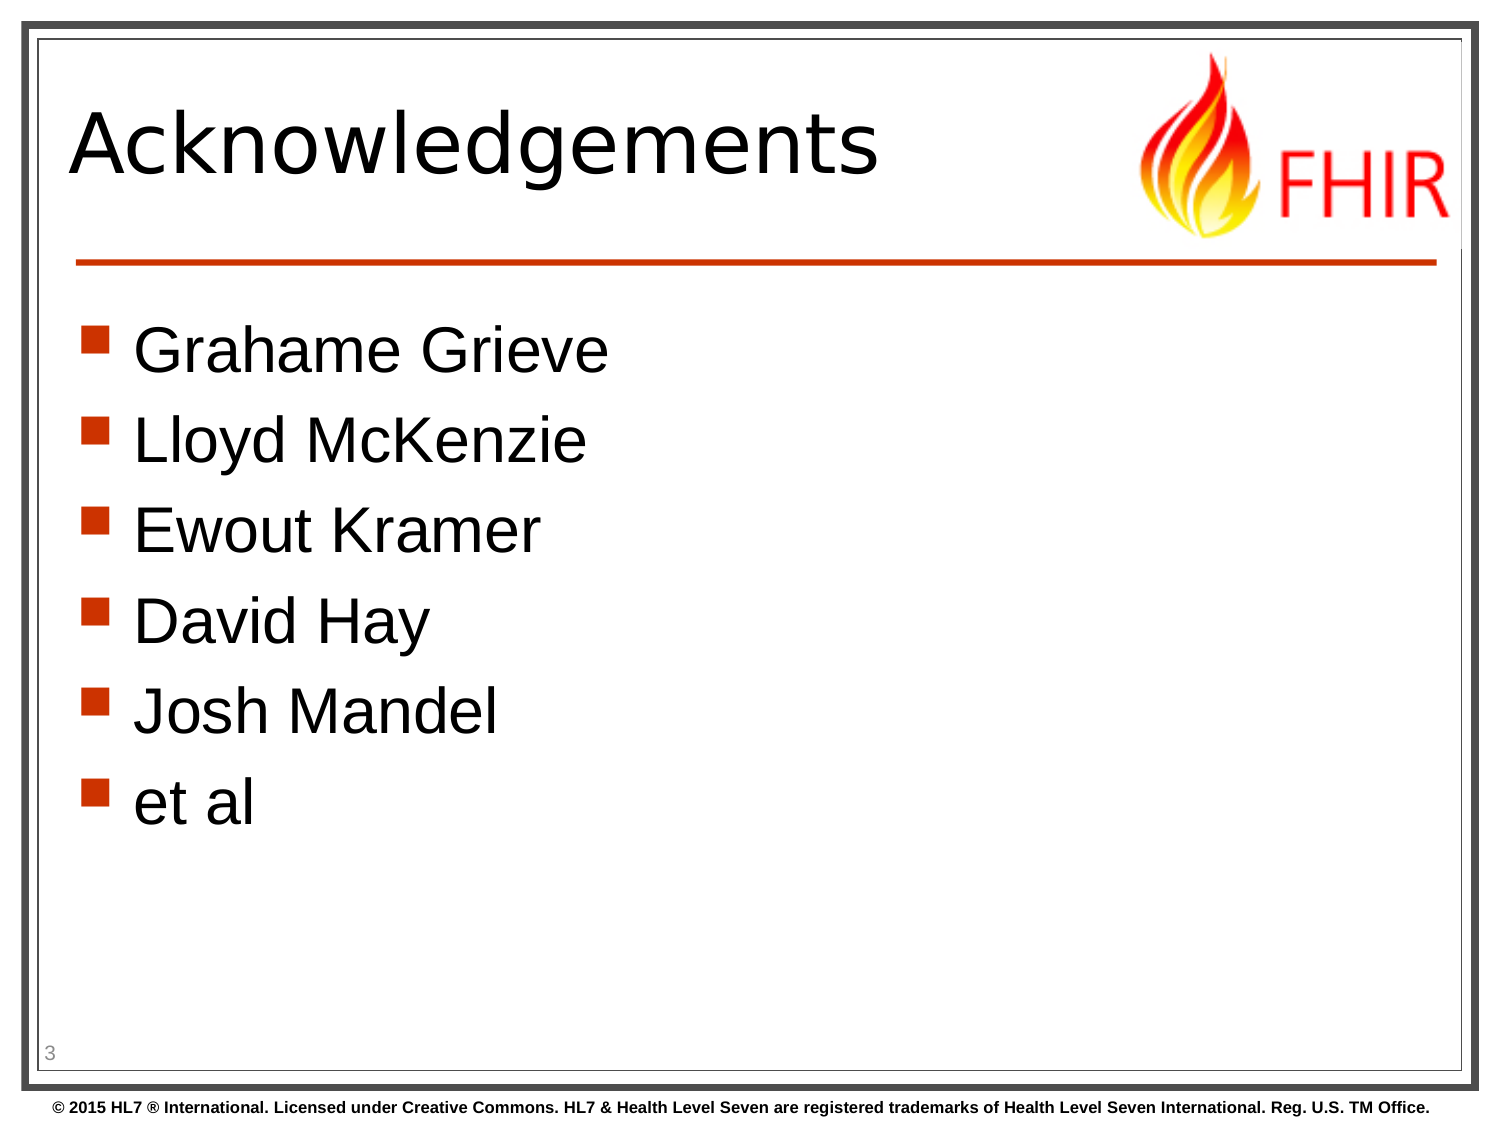

# Acknowledgements
Grahame Grieve
Lloyd McKenzie
Ewout Kramer
David Hay
Josh Mandel
et al
3